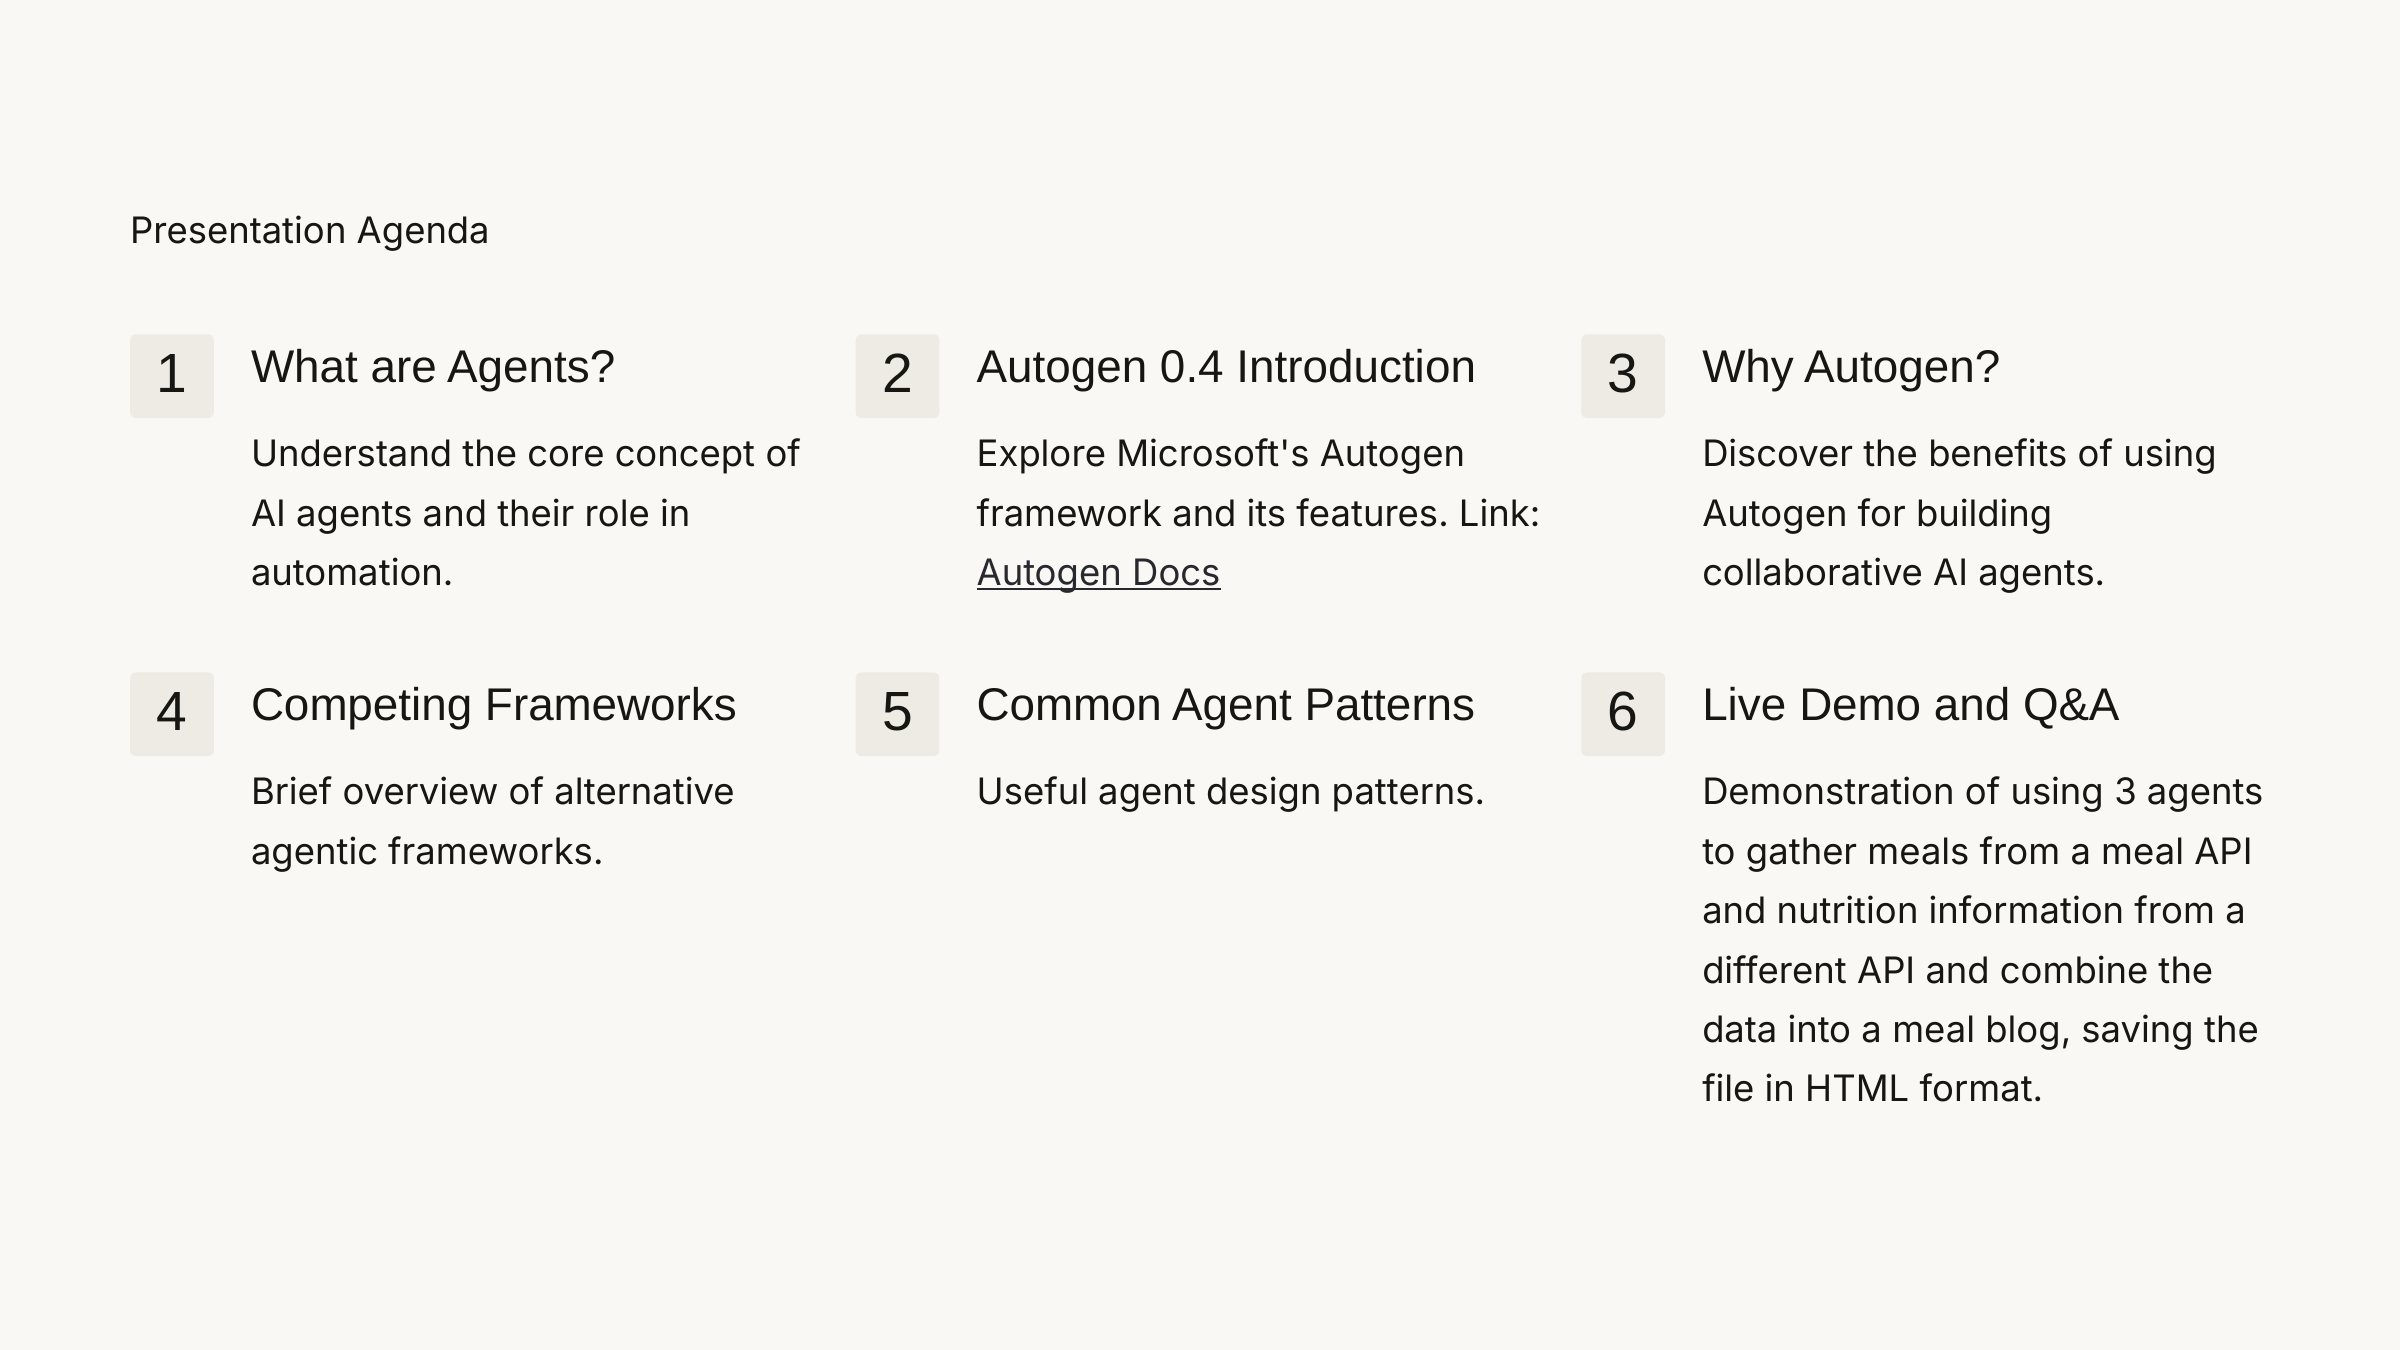

Presentation Agenda

What are Agents?

Autogen 0.4 Introduction

Why Autogen?
1
2
3
Understand the core concept of AI agents and their role in automation.
Explore Microsoft's Autogen framework and its features. Link: Autogen Docs
Discover the benefits of using Autogen for building collaborative AI agents.

Competing Frameworks

Common Agent Patterns

Live Demo and Q&A
4
5
6
Brief overview of alternative agentic frameworks.
Useful agent design patterns.
Demonstration of using 3 agents
to gather meals from a meal API
and nutrition information from a
different API and combine the
data into a meal blog, saving the
file in HTML format.